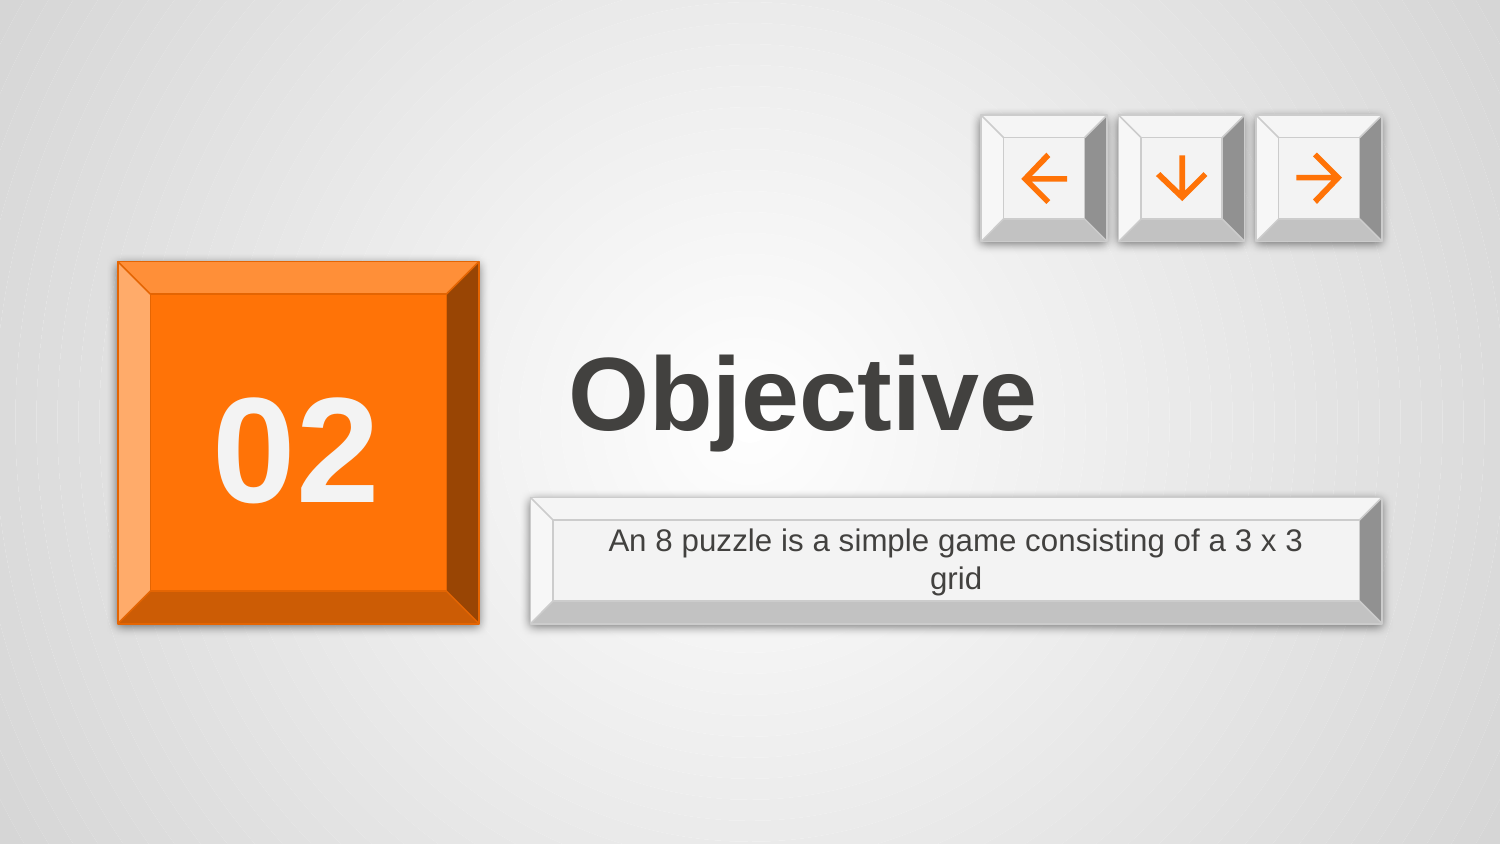

# Objective
02

An 8 puzzle is a simple game consisting of a 3 x 3 grid